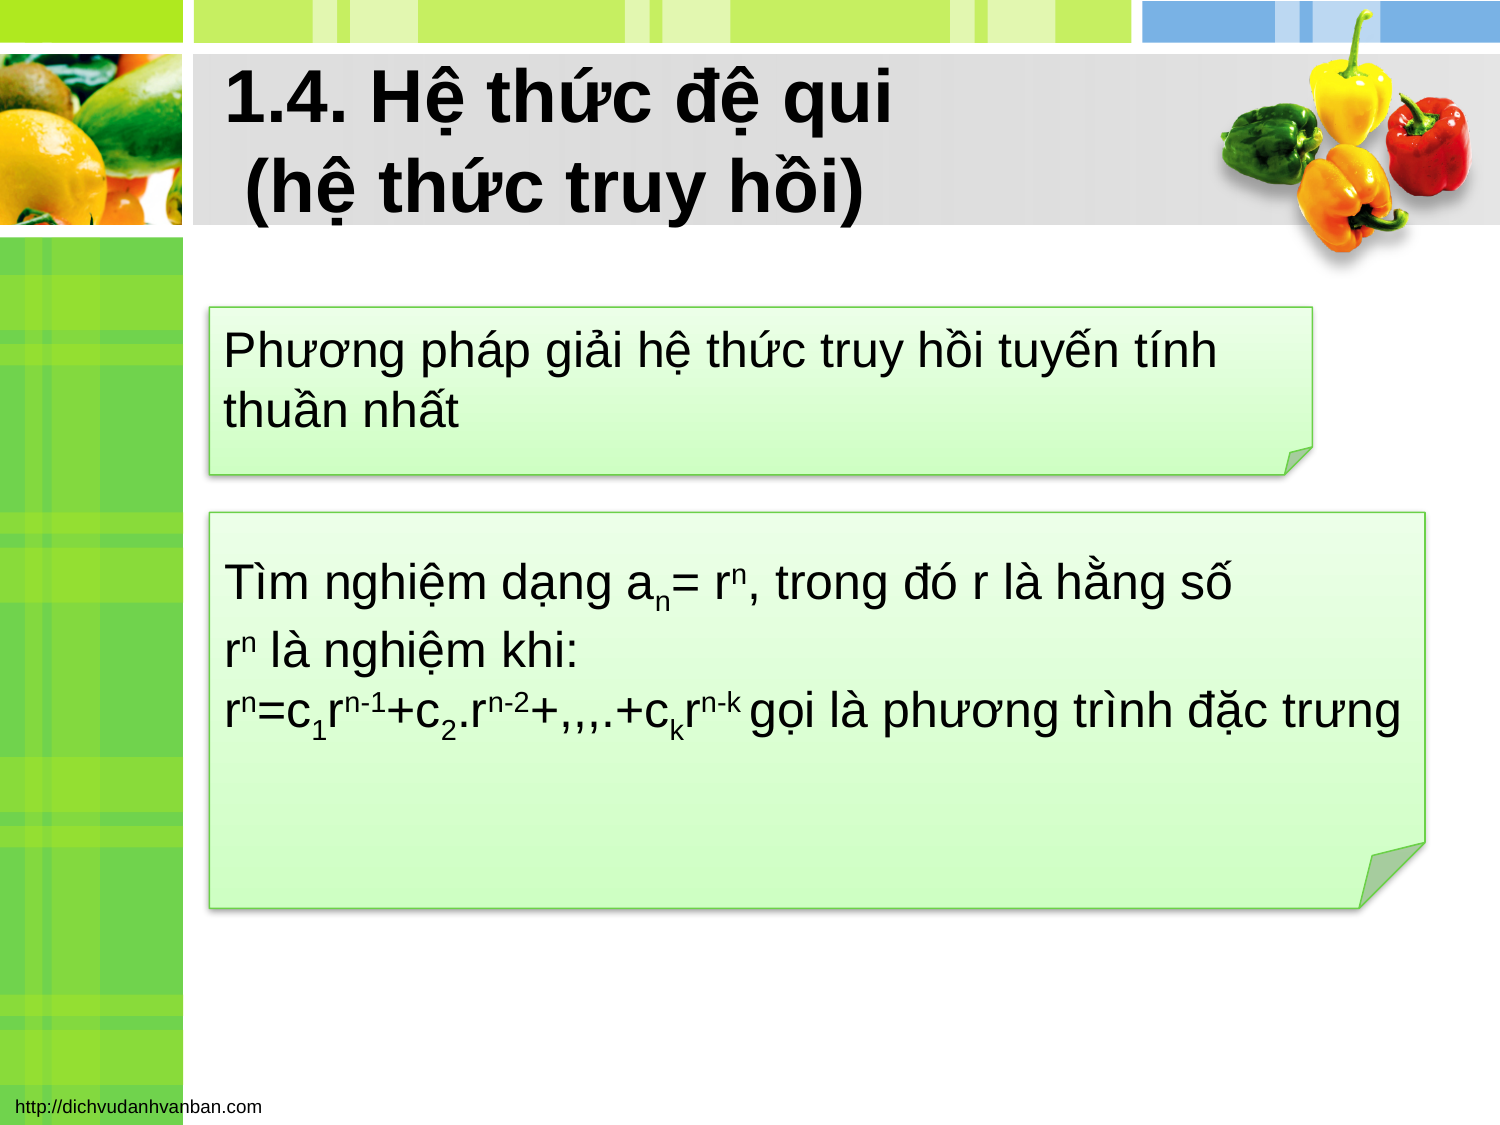

# 1.4. Hệ thức đệ qui (hệ thức truy hồi)
Phương pháp giải hệ thức truy hồi tuyến tính thuần nhất
Tìm nghiệm dạng an= rn, trong đó r là hằng số
rn là nghiệm khi:
rn=c1rn-1+c2.rn-2+,,,.+ckrn-k gọi là phương trình đặc trưng